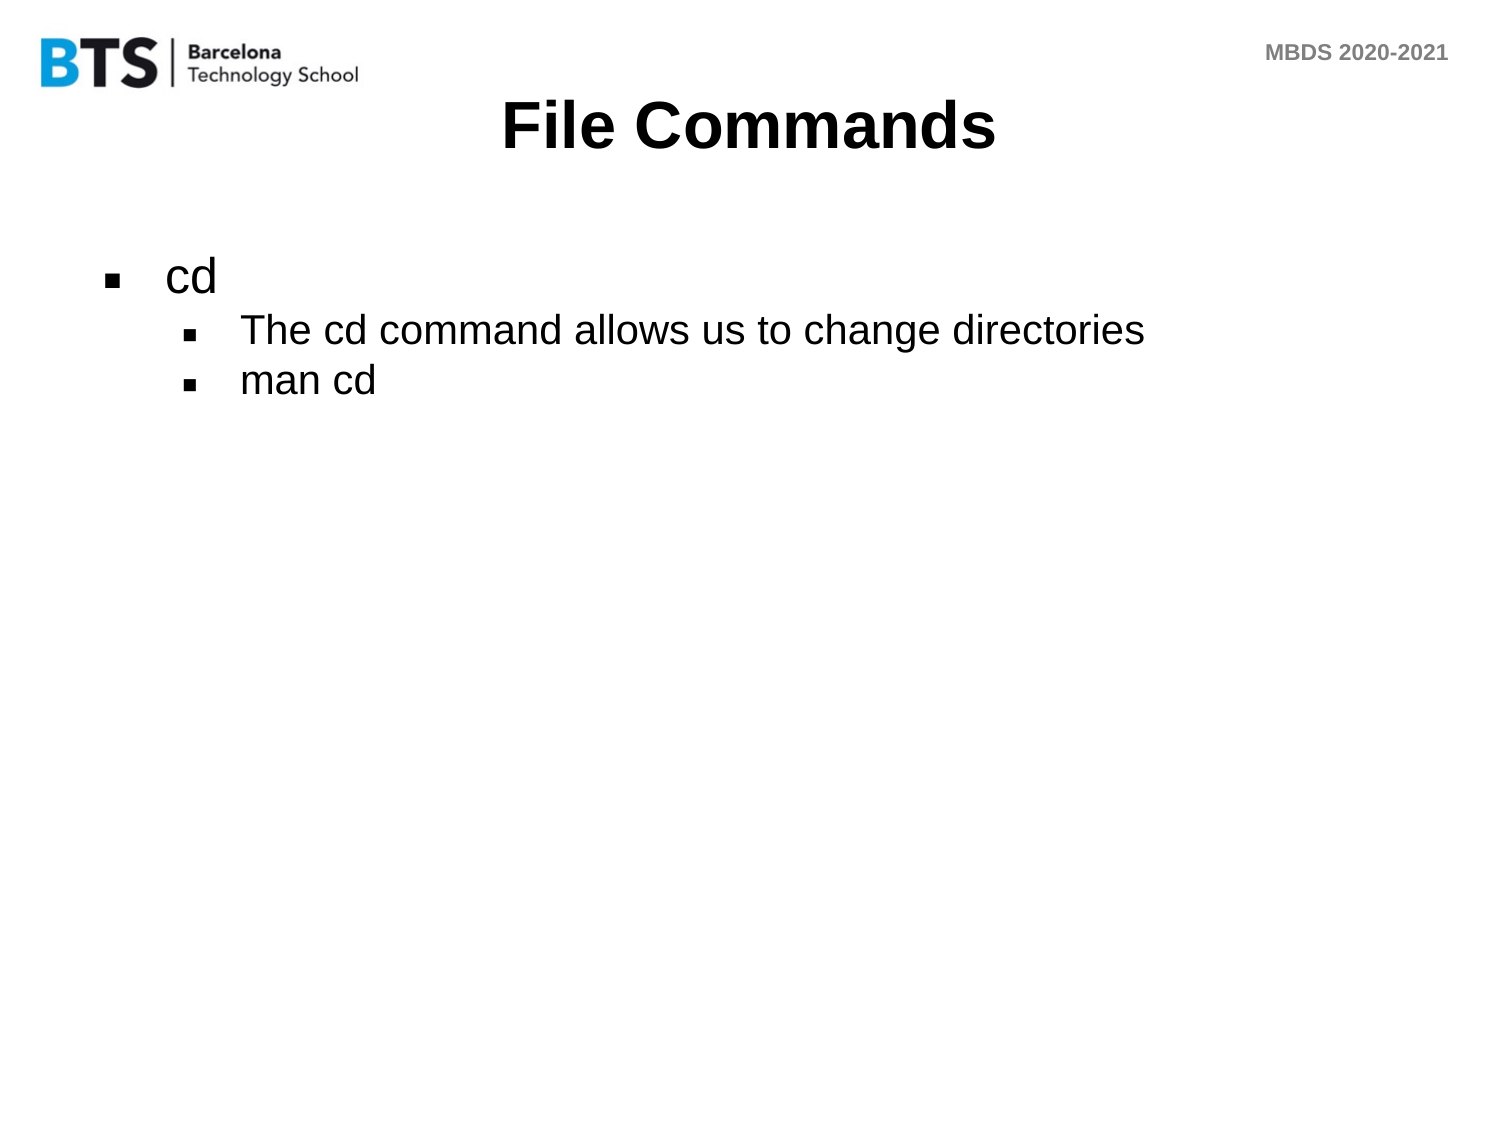

# File Commands

cd
The cd command allows us to change directories
man cd